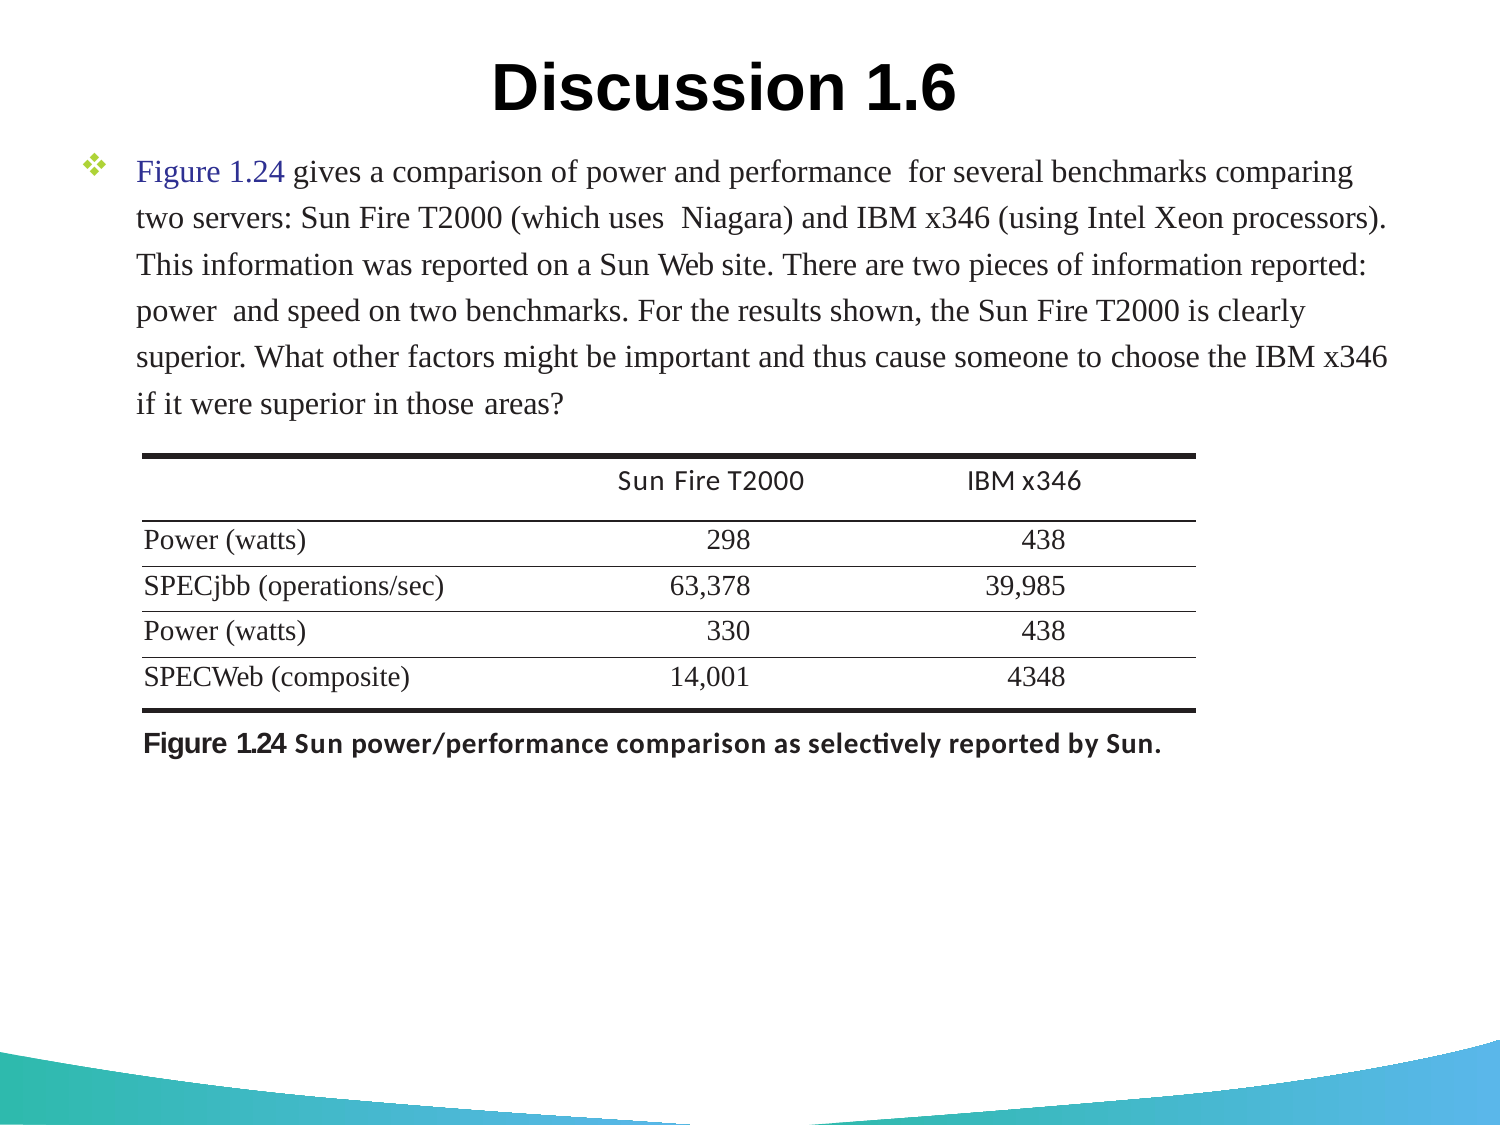

# Discussion 1.6
Figure 1.24 gives a comparison of power and performance  for several benchmarks comparing two servers: Sun Fire T2000 (which uses  Niagara) and IBM x346 (using Intel Xeon processors). This information was reported on a Sun Web site. There are two pieces of information reported: power  and speed on two benchmarks. For the results shown, the Sun Fire T2000 is clearly superior. What other factors might be important and thus cause someone to choose the IBM x346 if it were superior in those areas?
|  | Sun Fire T2000 | IBM x346 |
| --- | --- | --- |
| Power (watts) | 298 | 438 |
| SPECjbb (operations/sec) | 63,378 | 39,985 |
| Power (watts) | 330 | 438 |
| SPECWeb (composite) | 14,001 | 4348 |
Figure 1.24 Sun power/performance comparison as selectively reported by Sun.